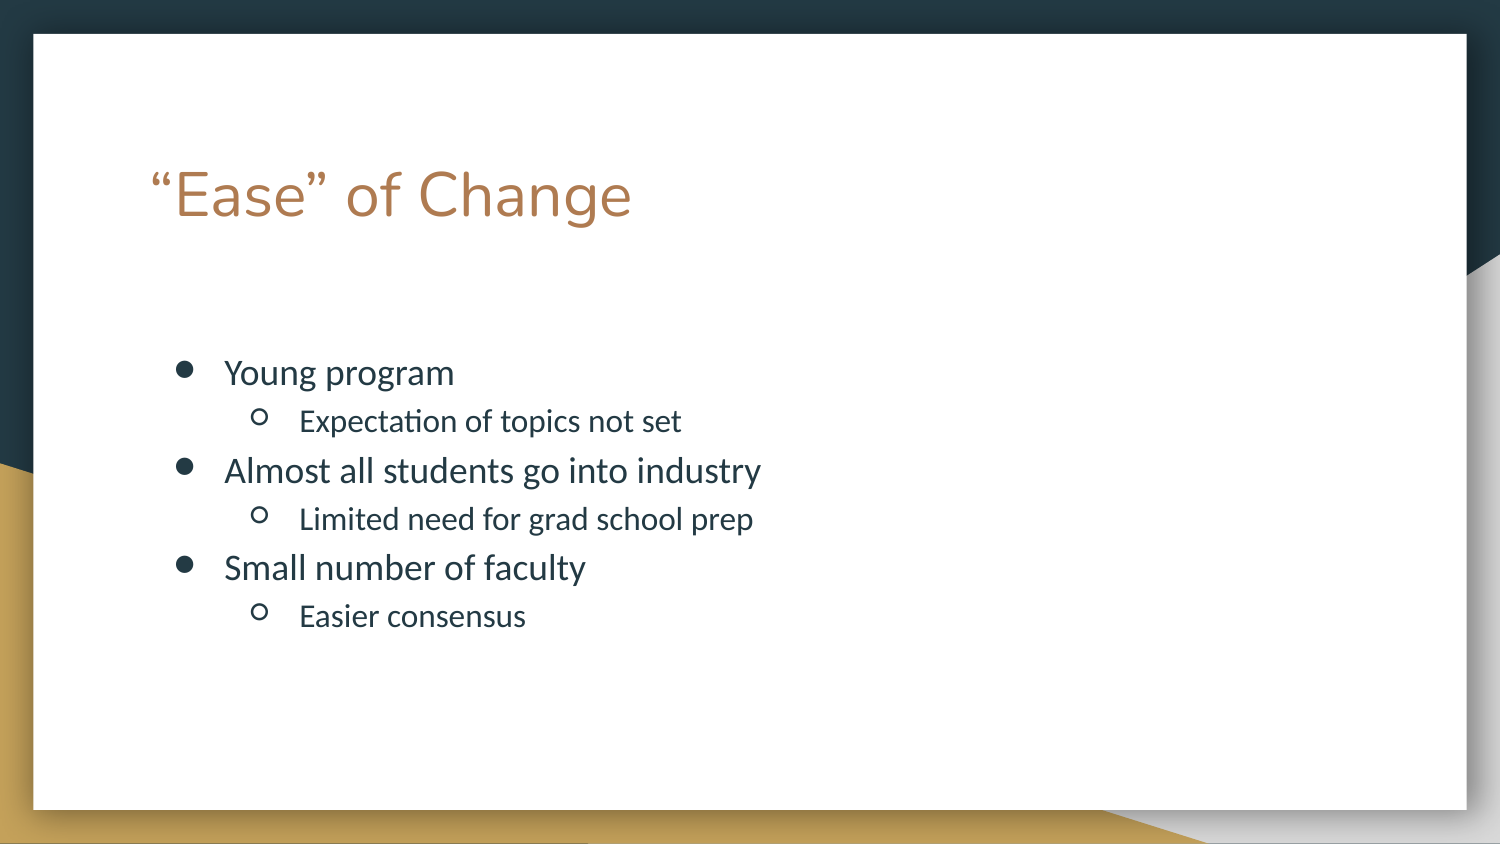

# “Ease” of Change
Young program
Expectation of topics not set
Almost all students go into industry
Limited need for grad school prep
Small number of faculty
Easier consensus